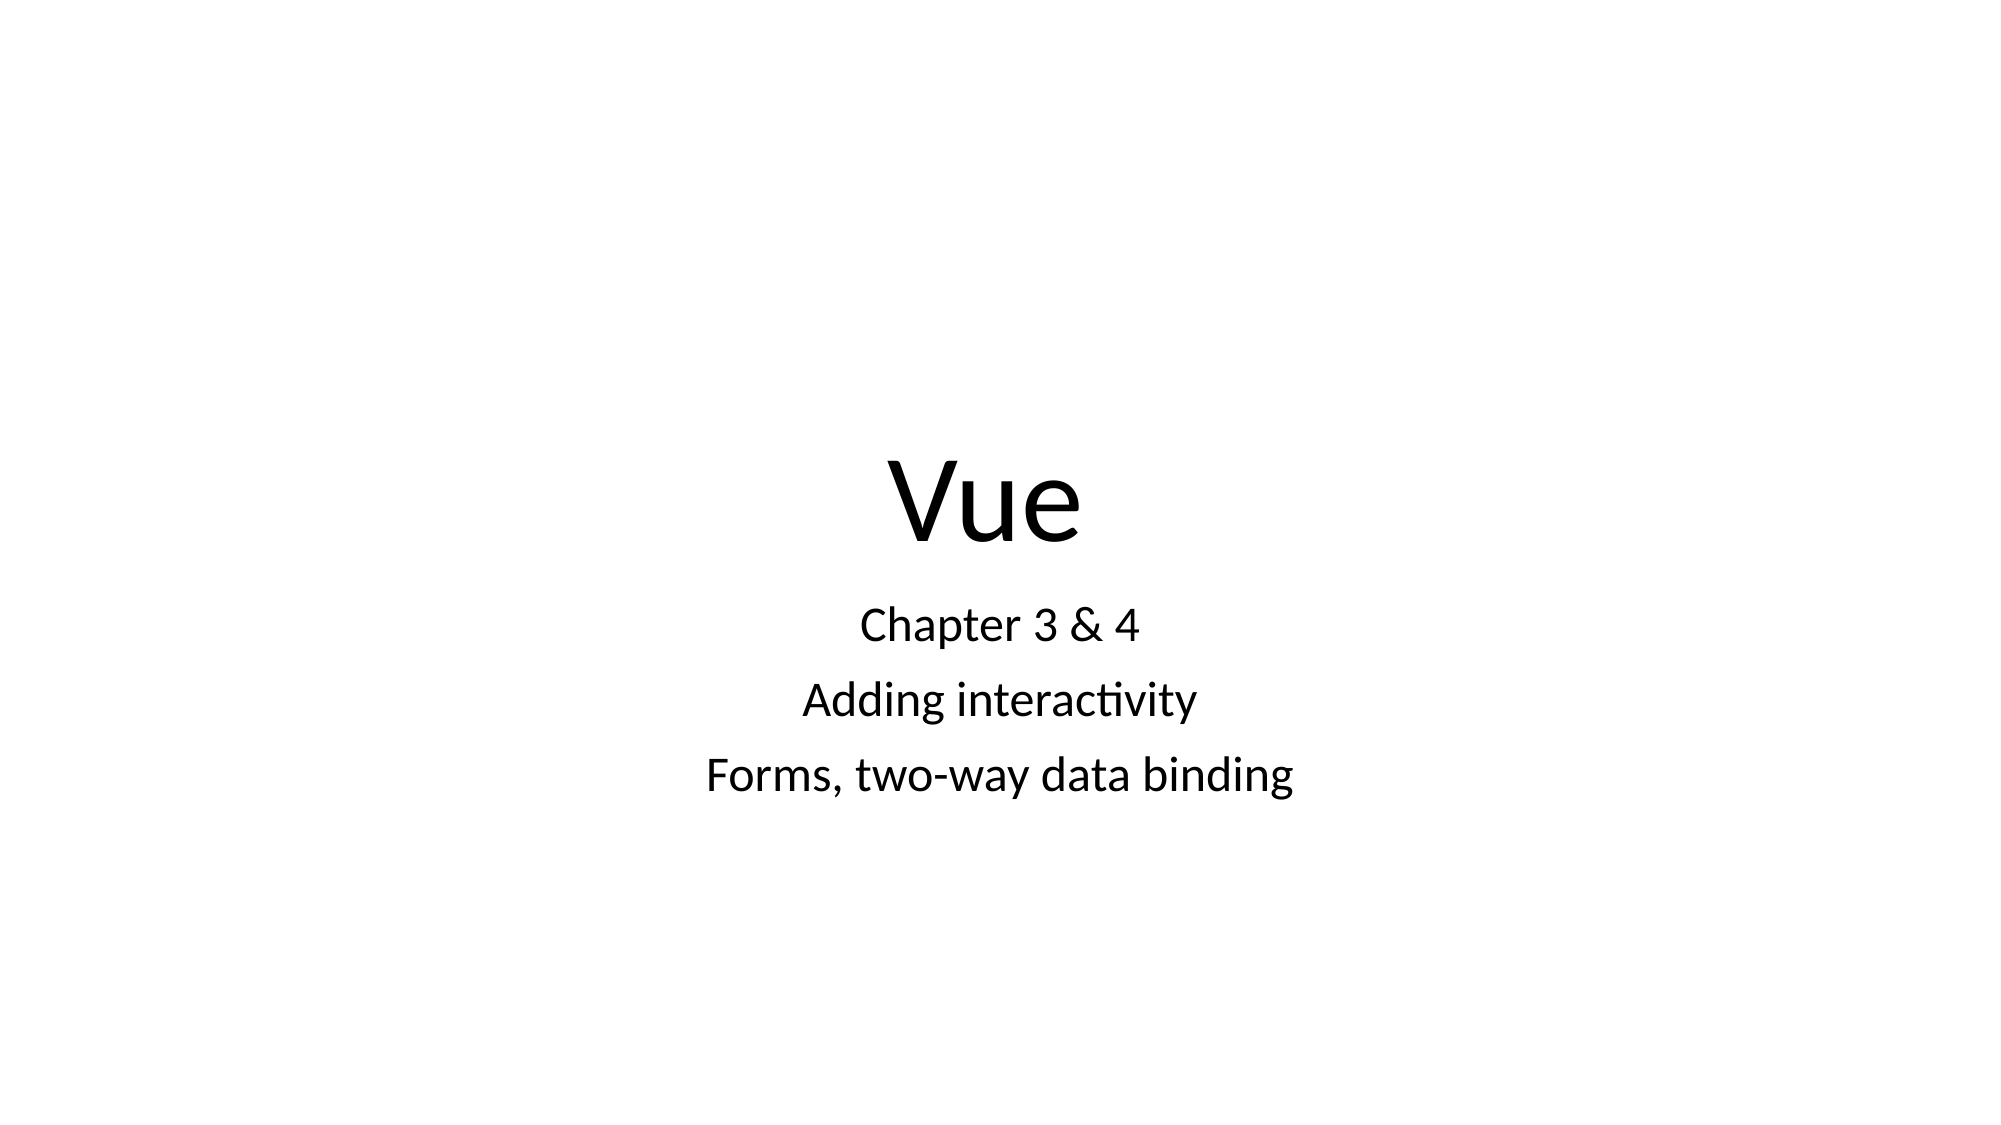

# Vue
Chapter 3 & 4
Adding interactivity
Forms, two-way data binding